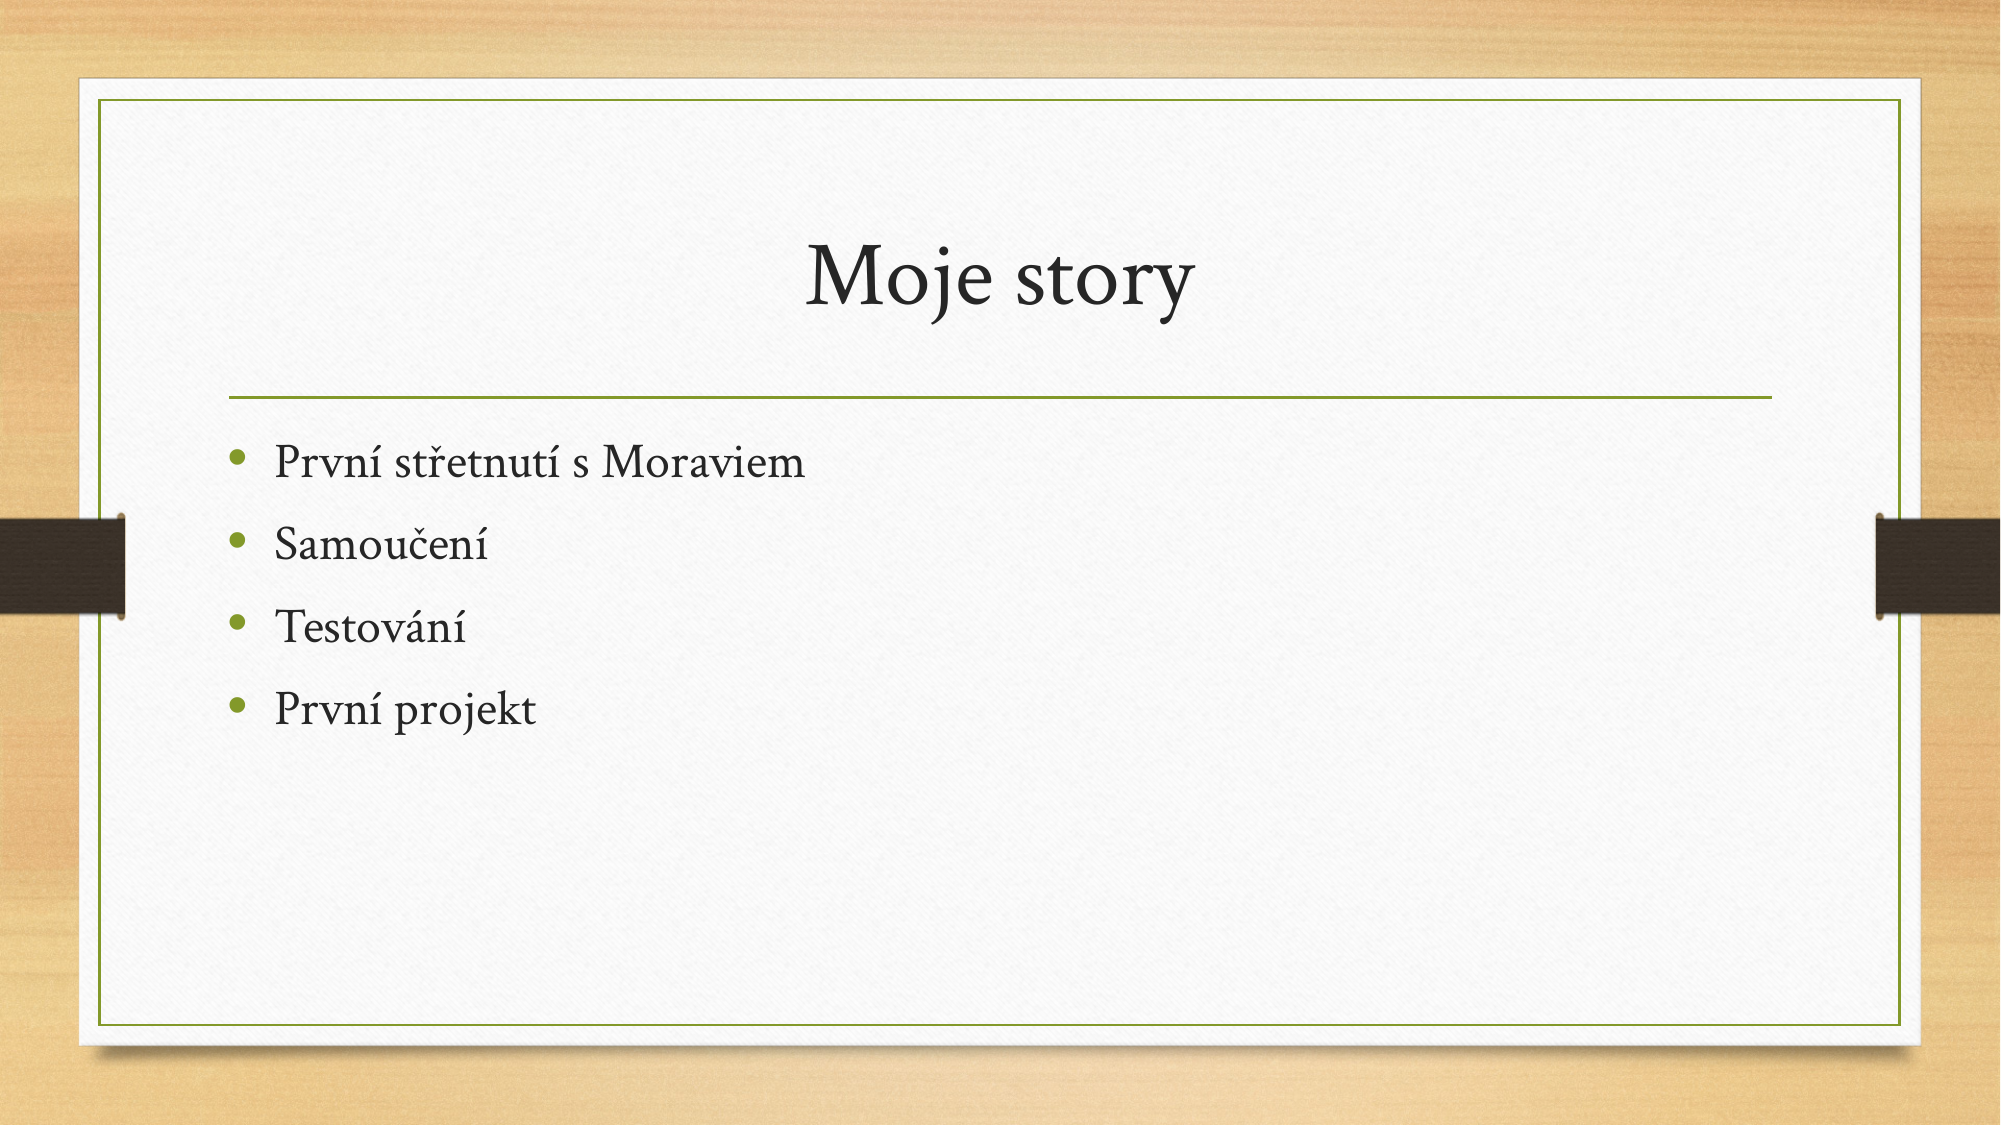

# Moje story
První střetnutí s Moraviem
Samoučení
Testování
První projekt